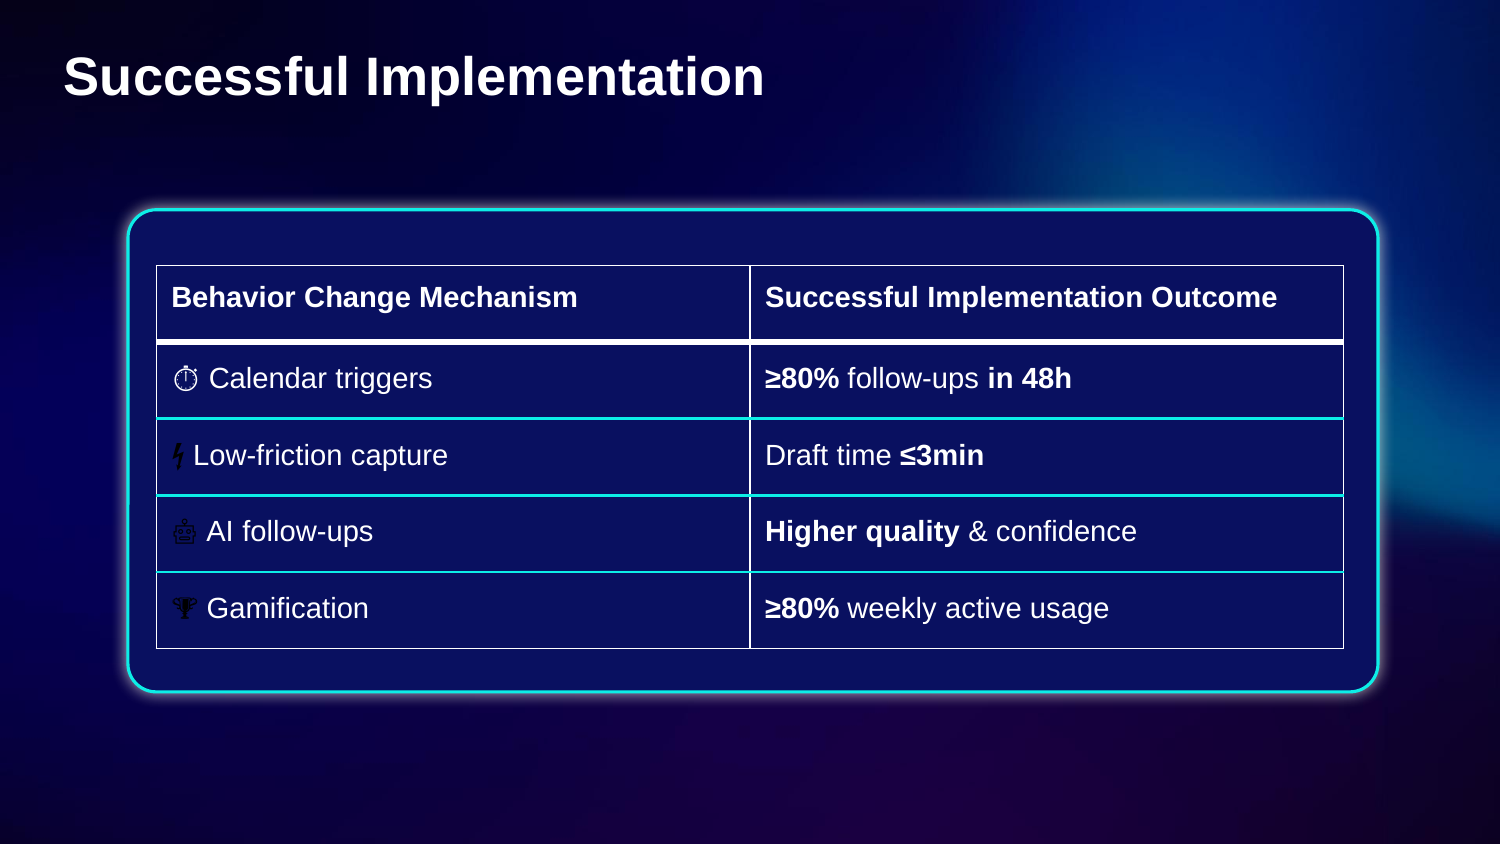

# Successful Implementation

| Behavior Change Mechanism | Successful Implementation Outcome |
| --- | --- |
| ⏱ Calendar triggers | ≥80% follow-ups in 48h |
| ⚡ Low-friction capture | Draft time ≤3min |
| 🤖 AI follow-ups | Higher quality & confidence |
| 🏆 Gamification | ≥80% weekly active usage |